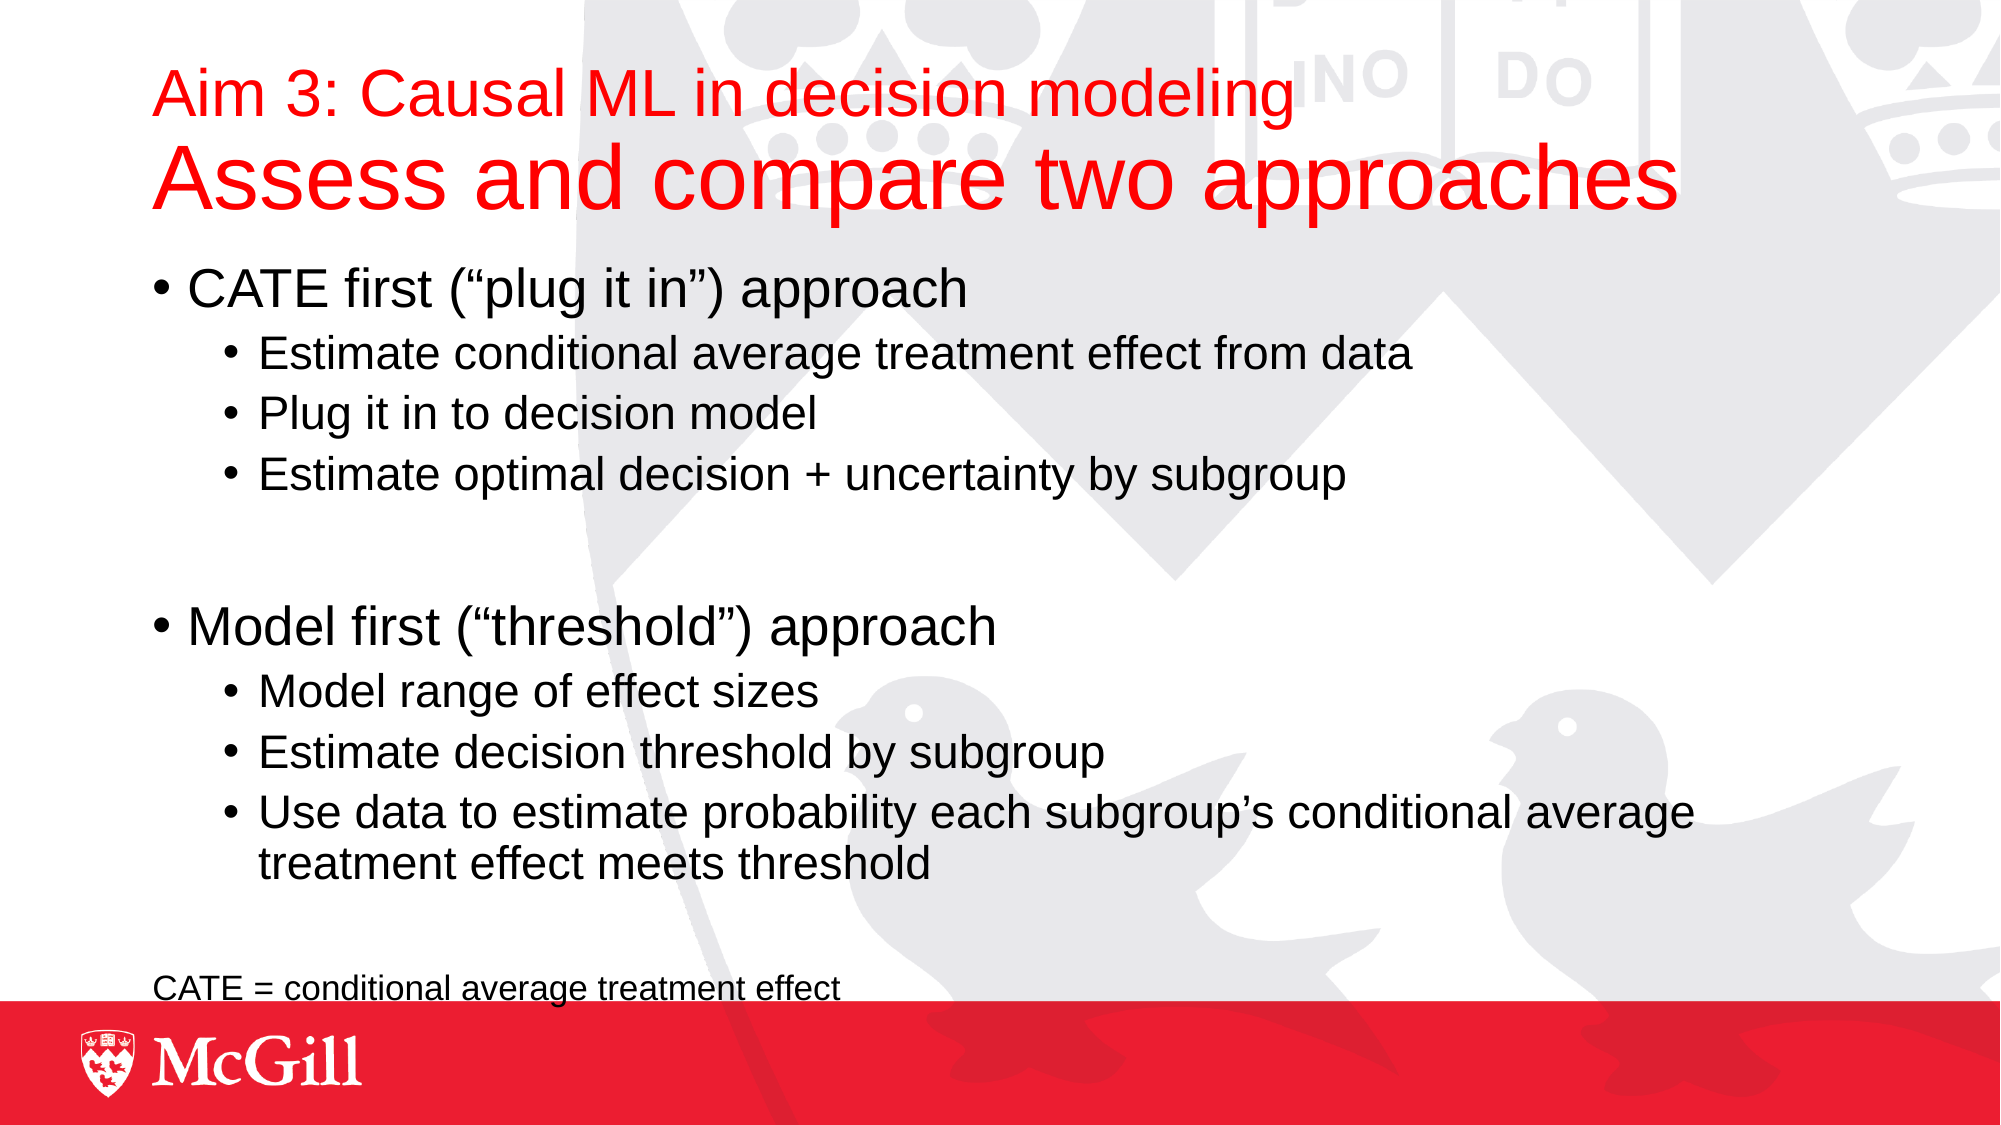

# Aim 3: Causal ML in decision modeling Assess and compare two approaches
CATE first (“plug it in”) approach
Estimate conditional average treatment effect from data
Plug it in to decision model
Estimate optimal decision + uncertainty by subgroup

Model first (“threshold”) approach
Model range of effect sizes
Estimate decision threshold by subgroup
Use data to estimate probability each subgroup’s conditional average treatment effect meets threshold

CATE = conditional average treatment effect